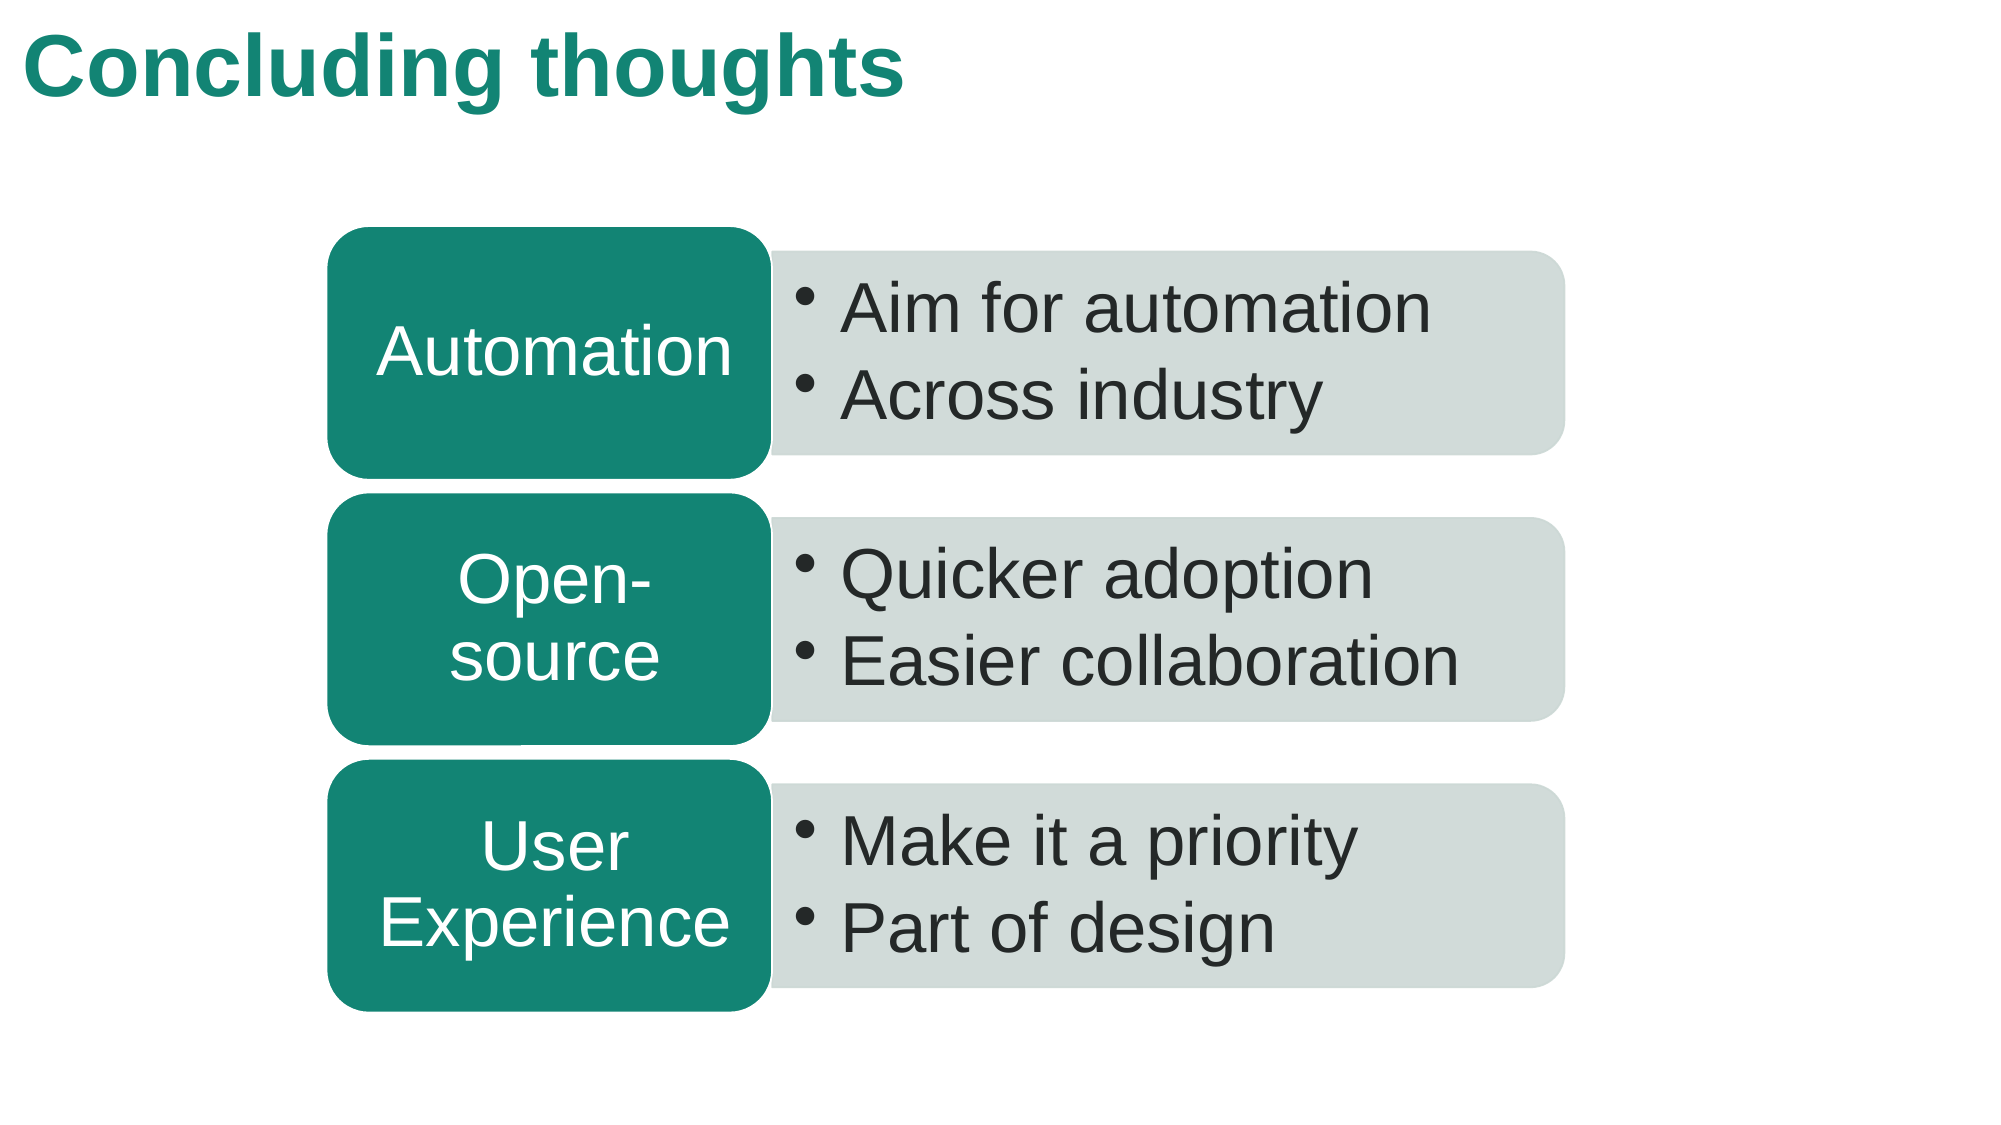

# Concluding thoughts
Aim for automation
Across industry
Automation
Quicker adoption
Easier collaboration
Open-source
Make it a priority
Part of design
User Experience